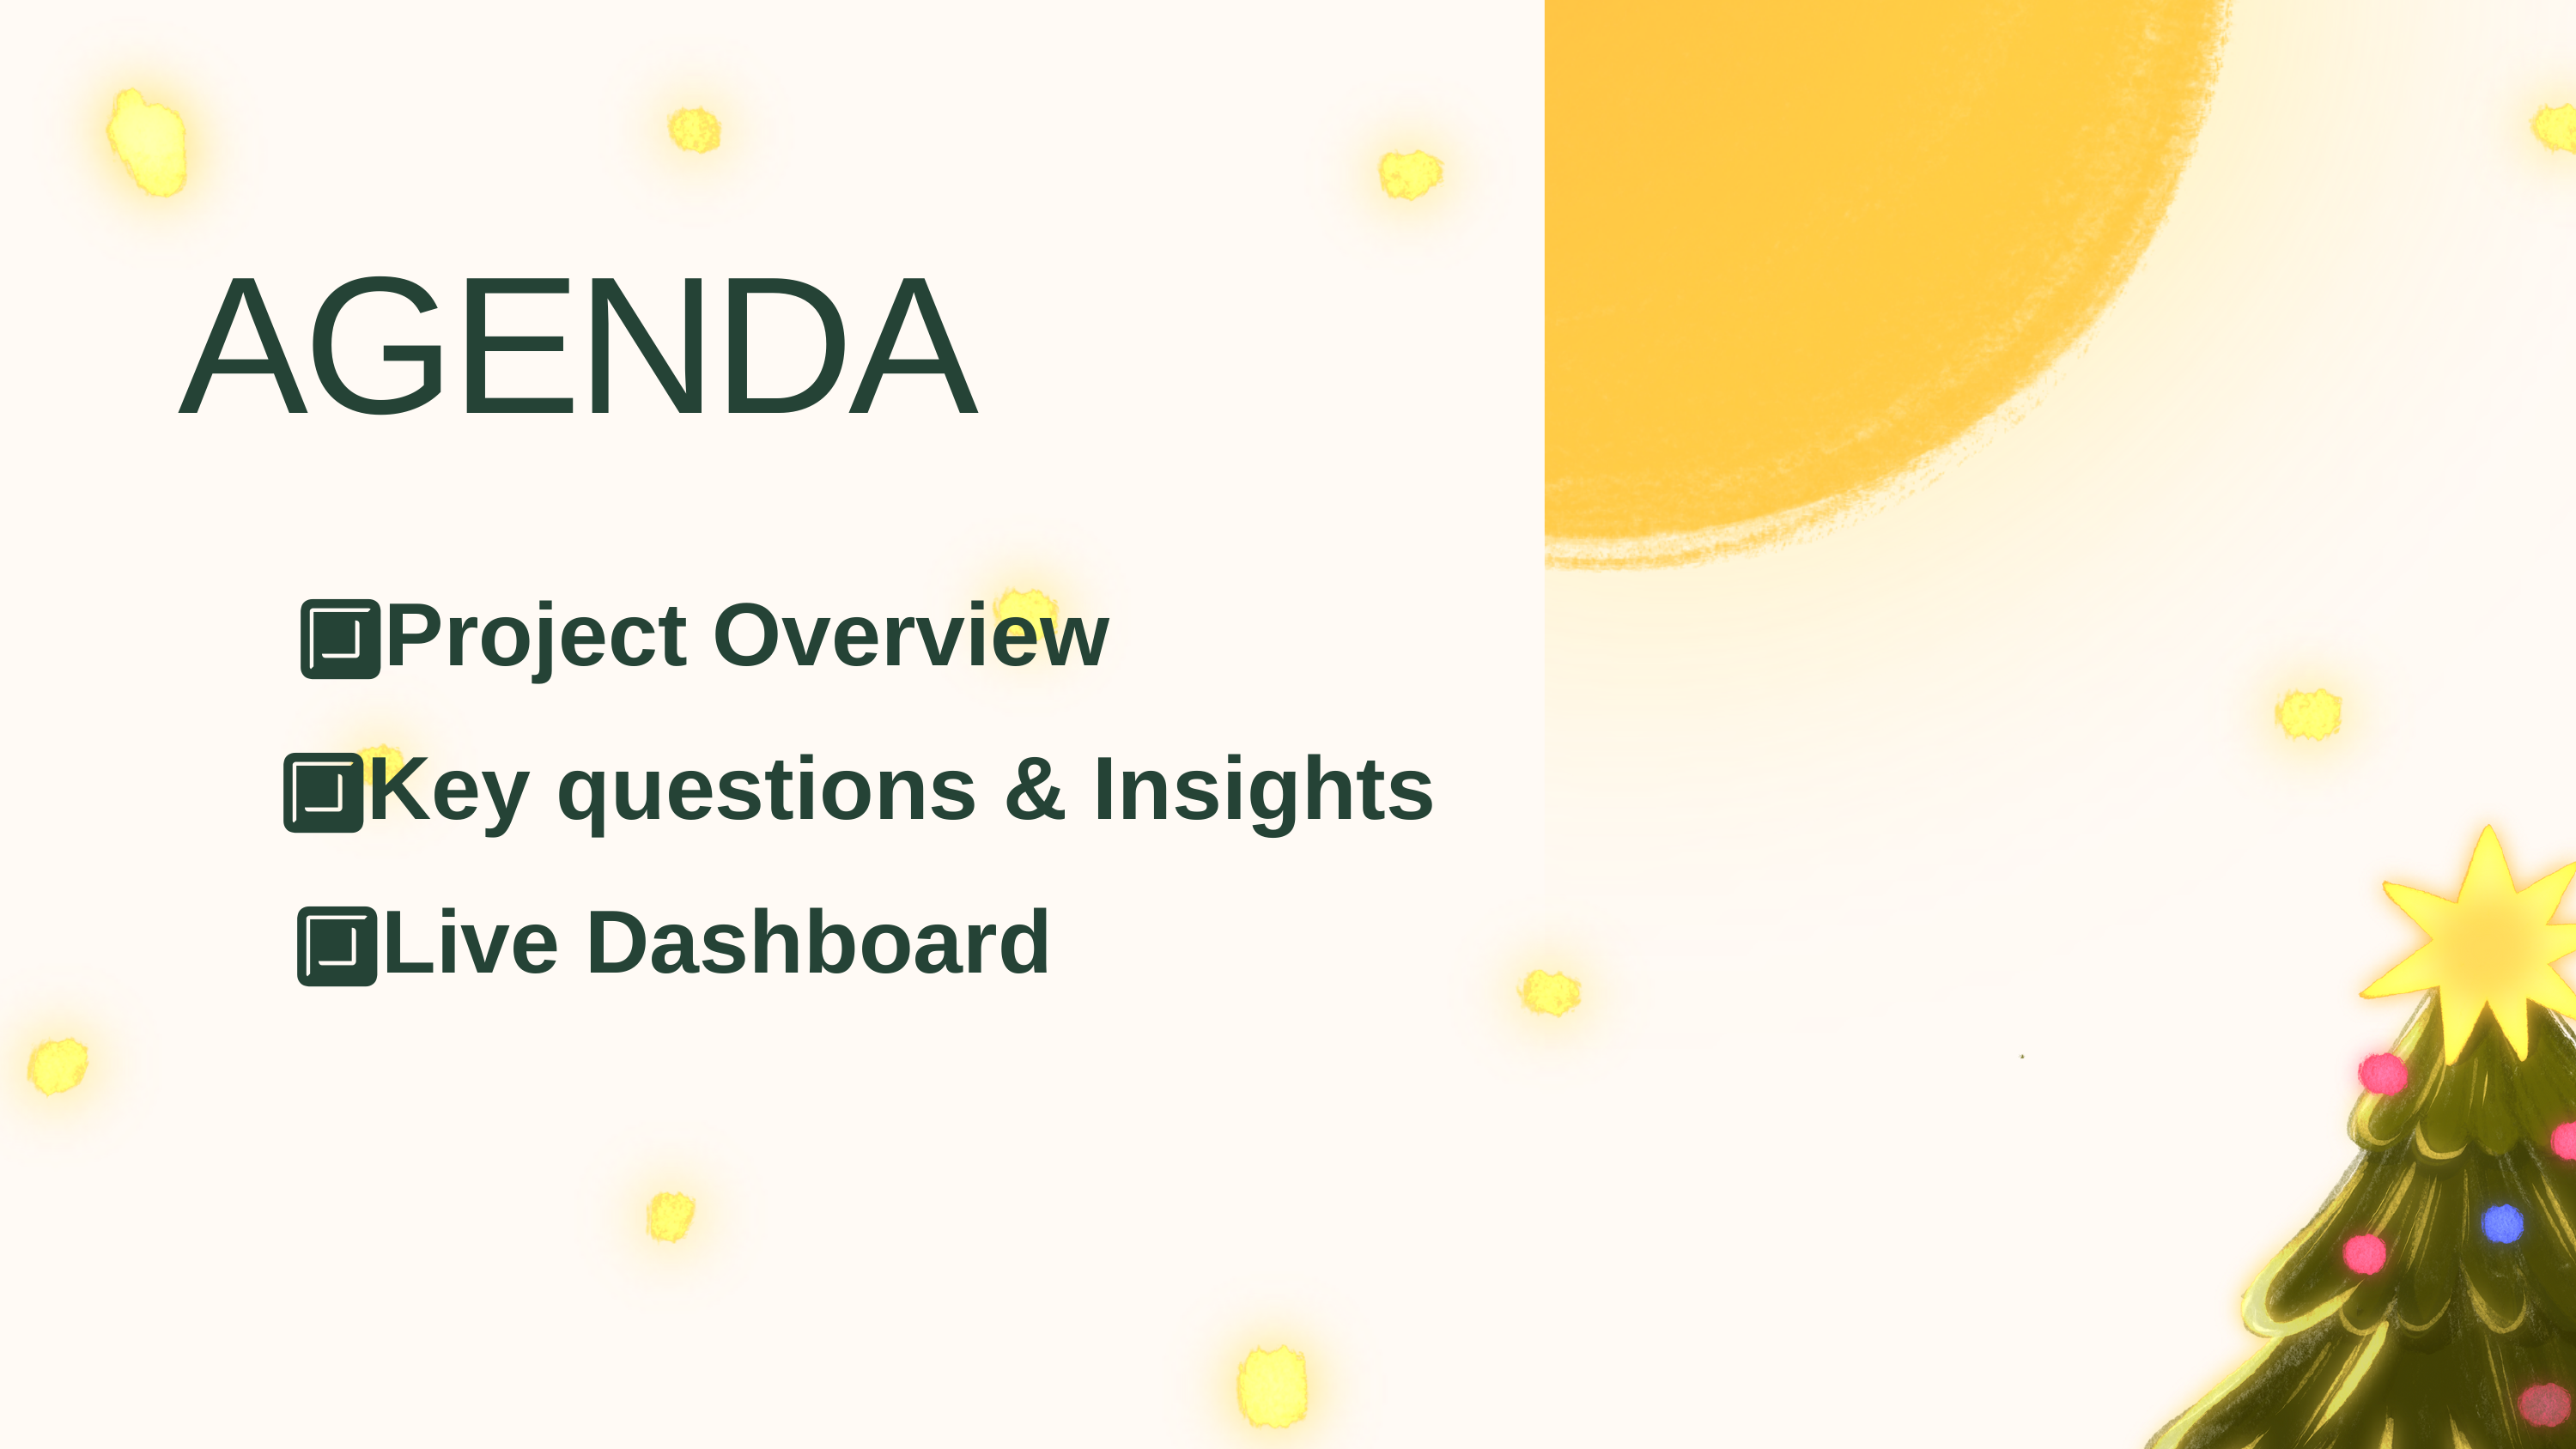

AGENDA
🔲Project Overview
🔲Key questions & Insights

🔲Live Dashboard